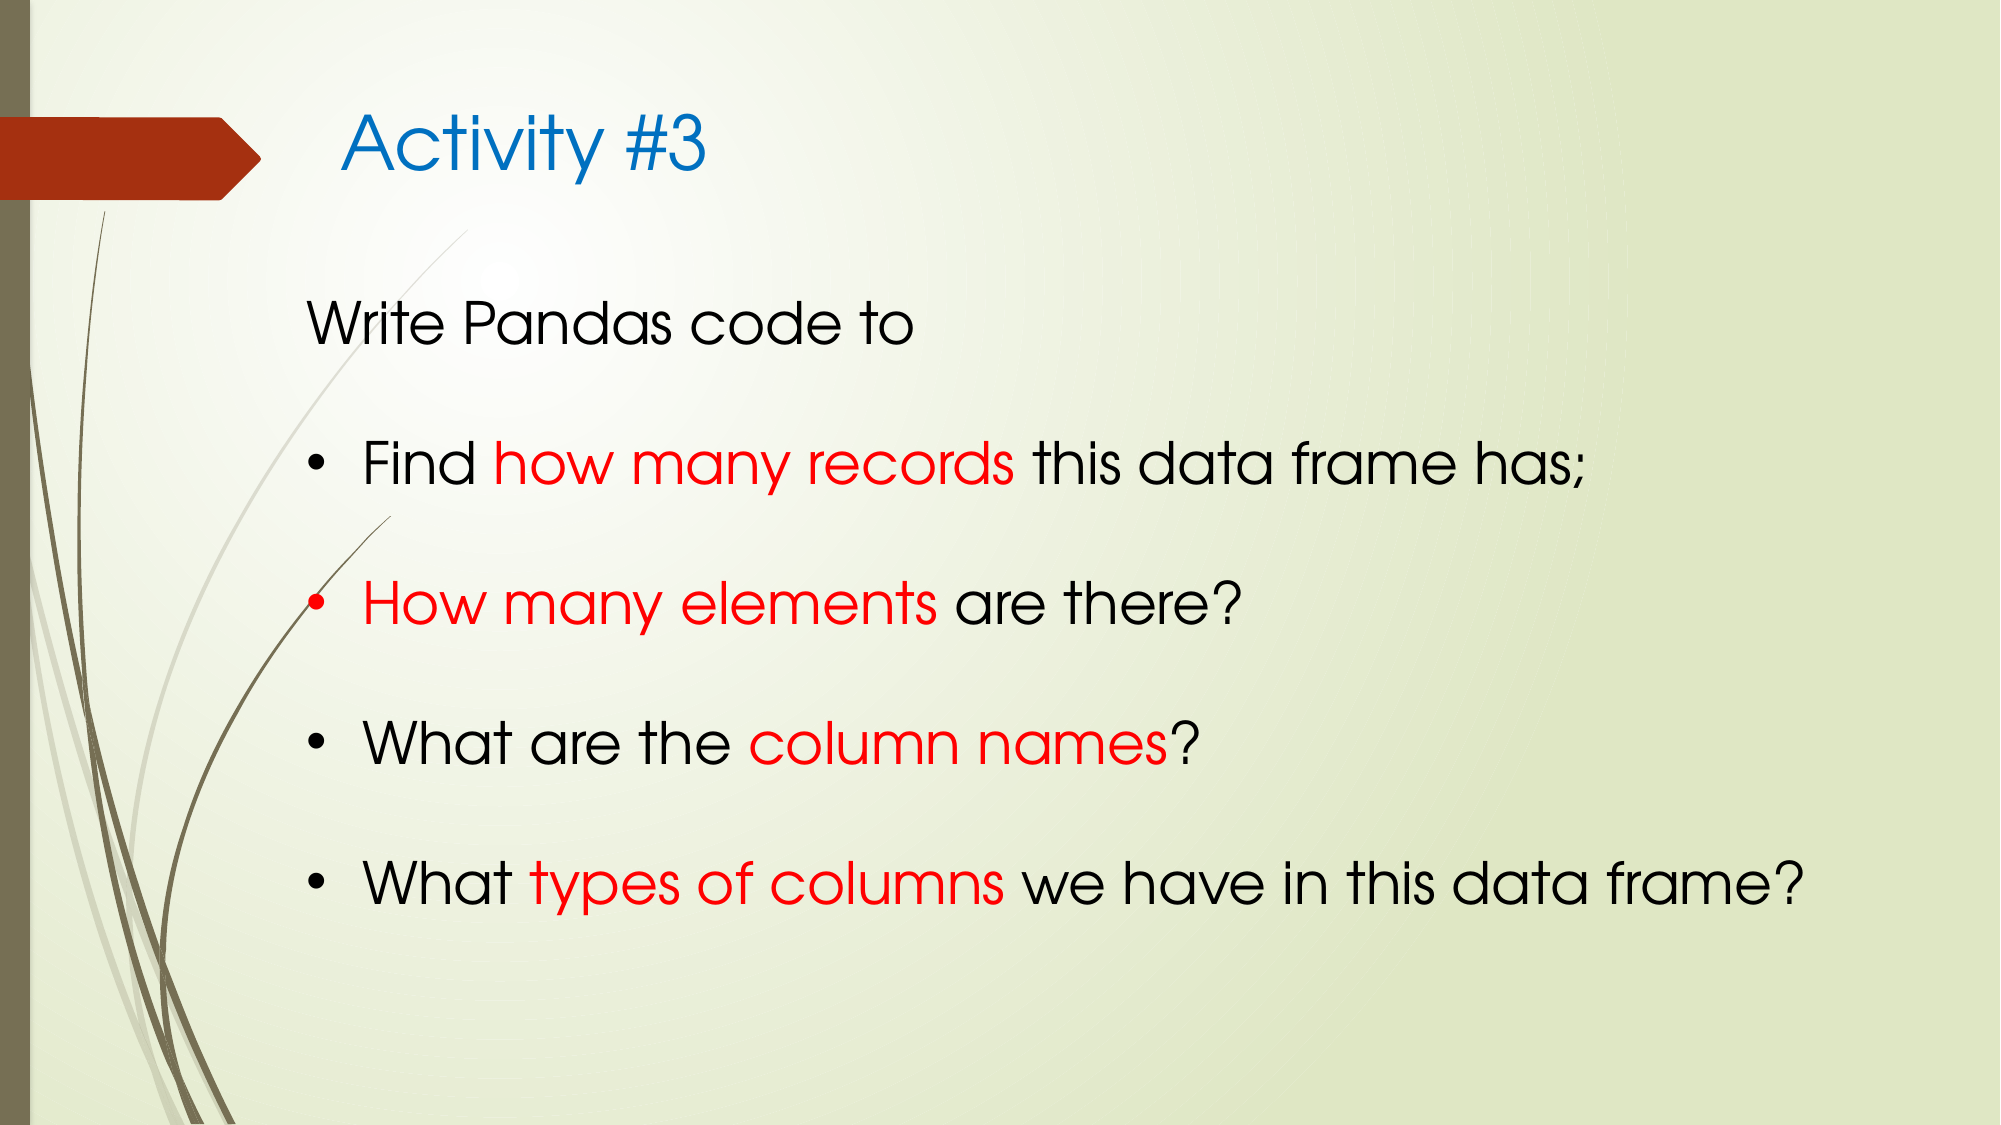

# Activity #3
Write Pandas code to

Find how many records this data frame has;

How many elements are there?

What are the column names?

What types of columns we have in this data frame?